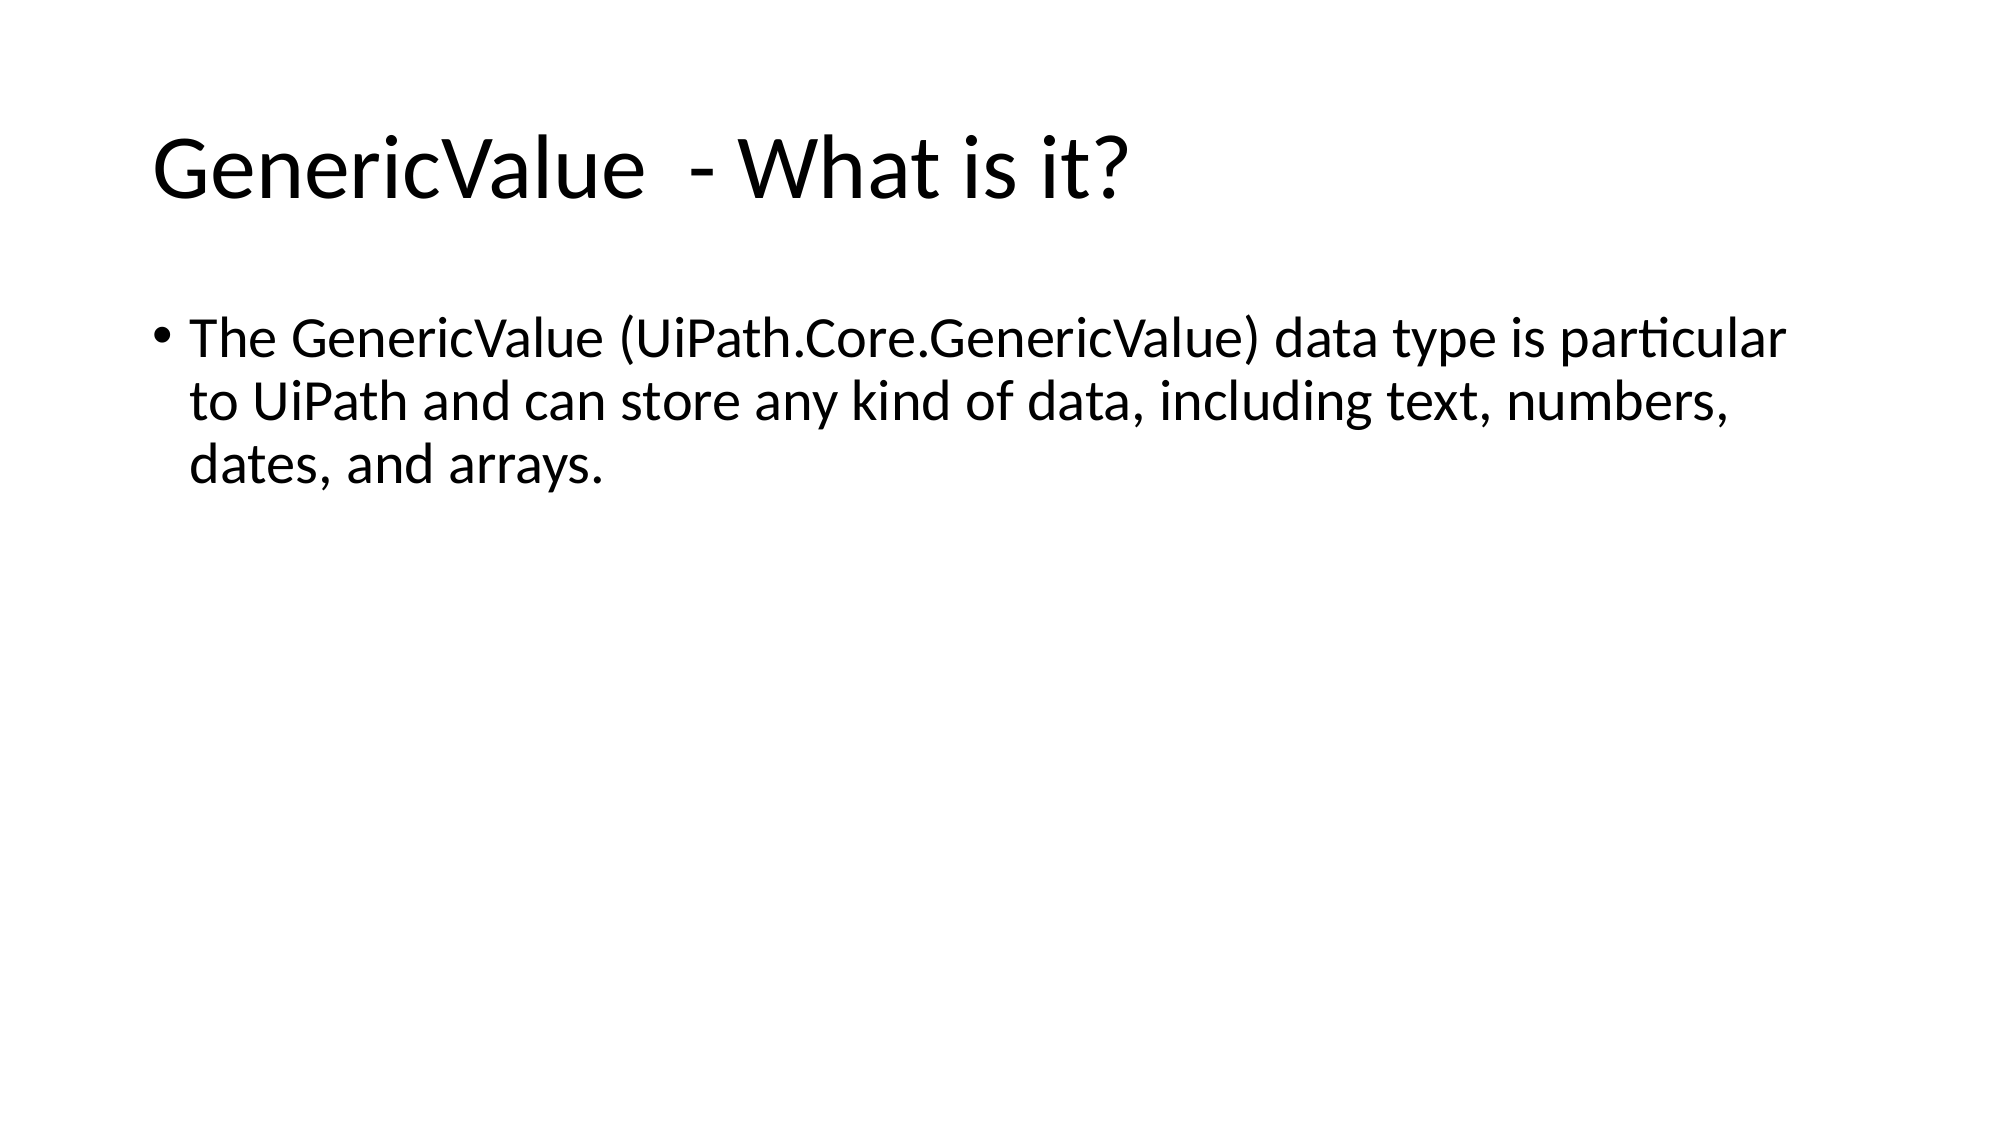

# GenericValue  - What is it?
The GenericValue (UiPath.Core.GenericValue) data type is particular to UiPath and can store any kind of data, including text, numbers, dates, and arrays.